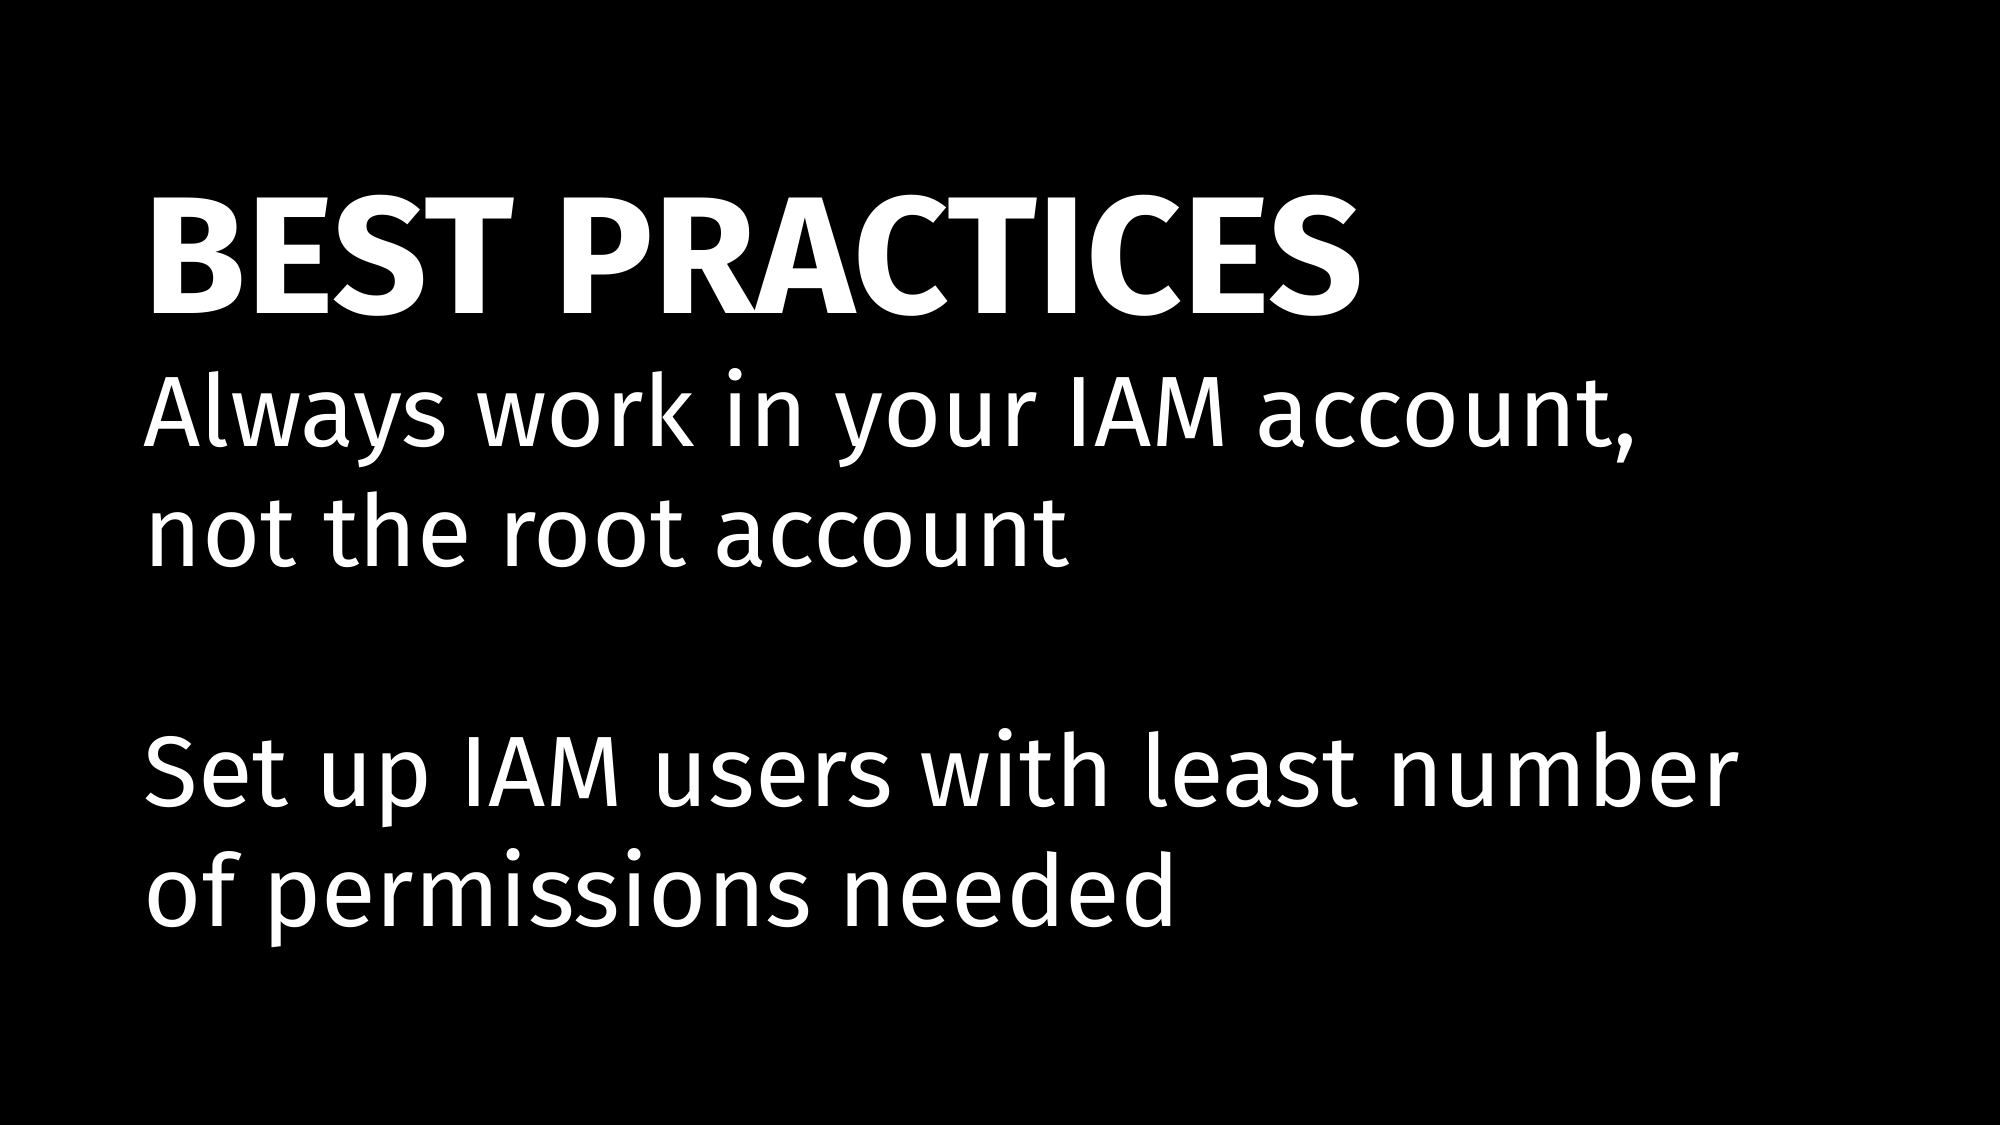

BEST PRACTICES
Always work in your IAM account,
not the root account

Set up IAM users with least number of permissions needed